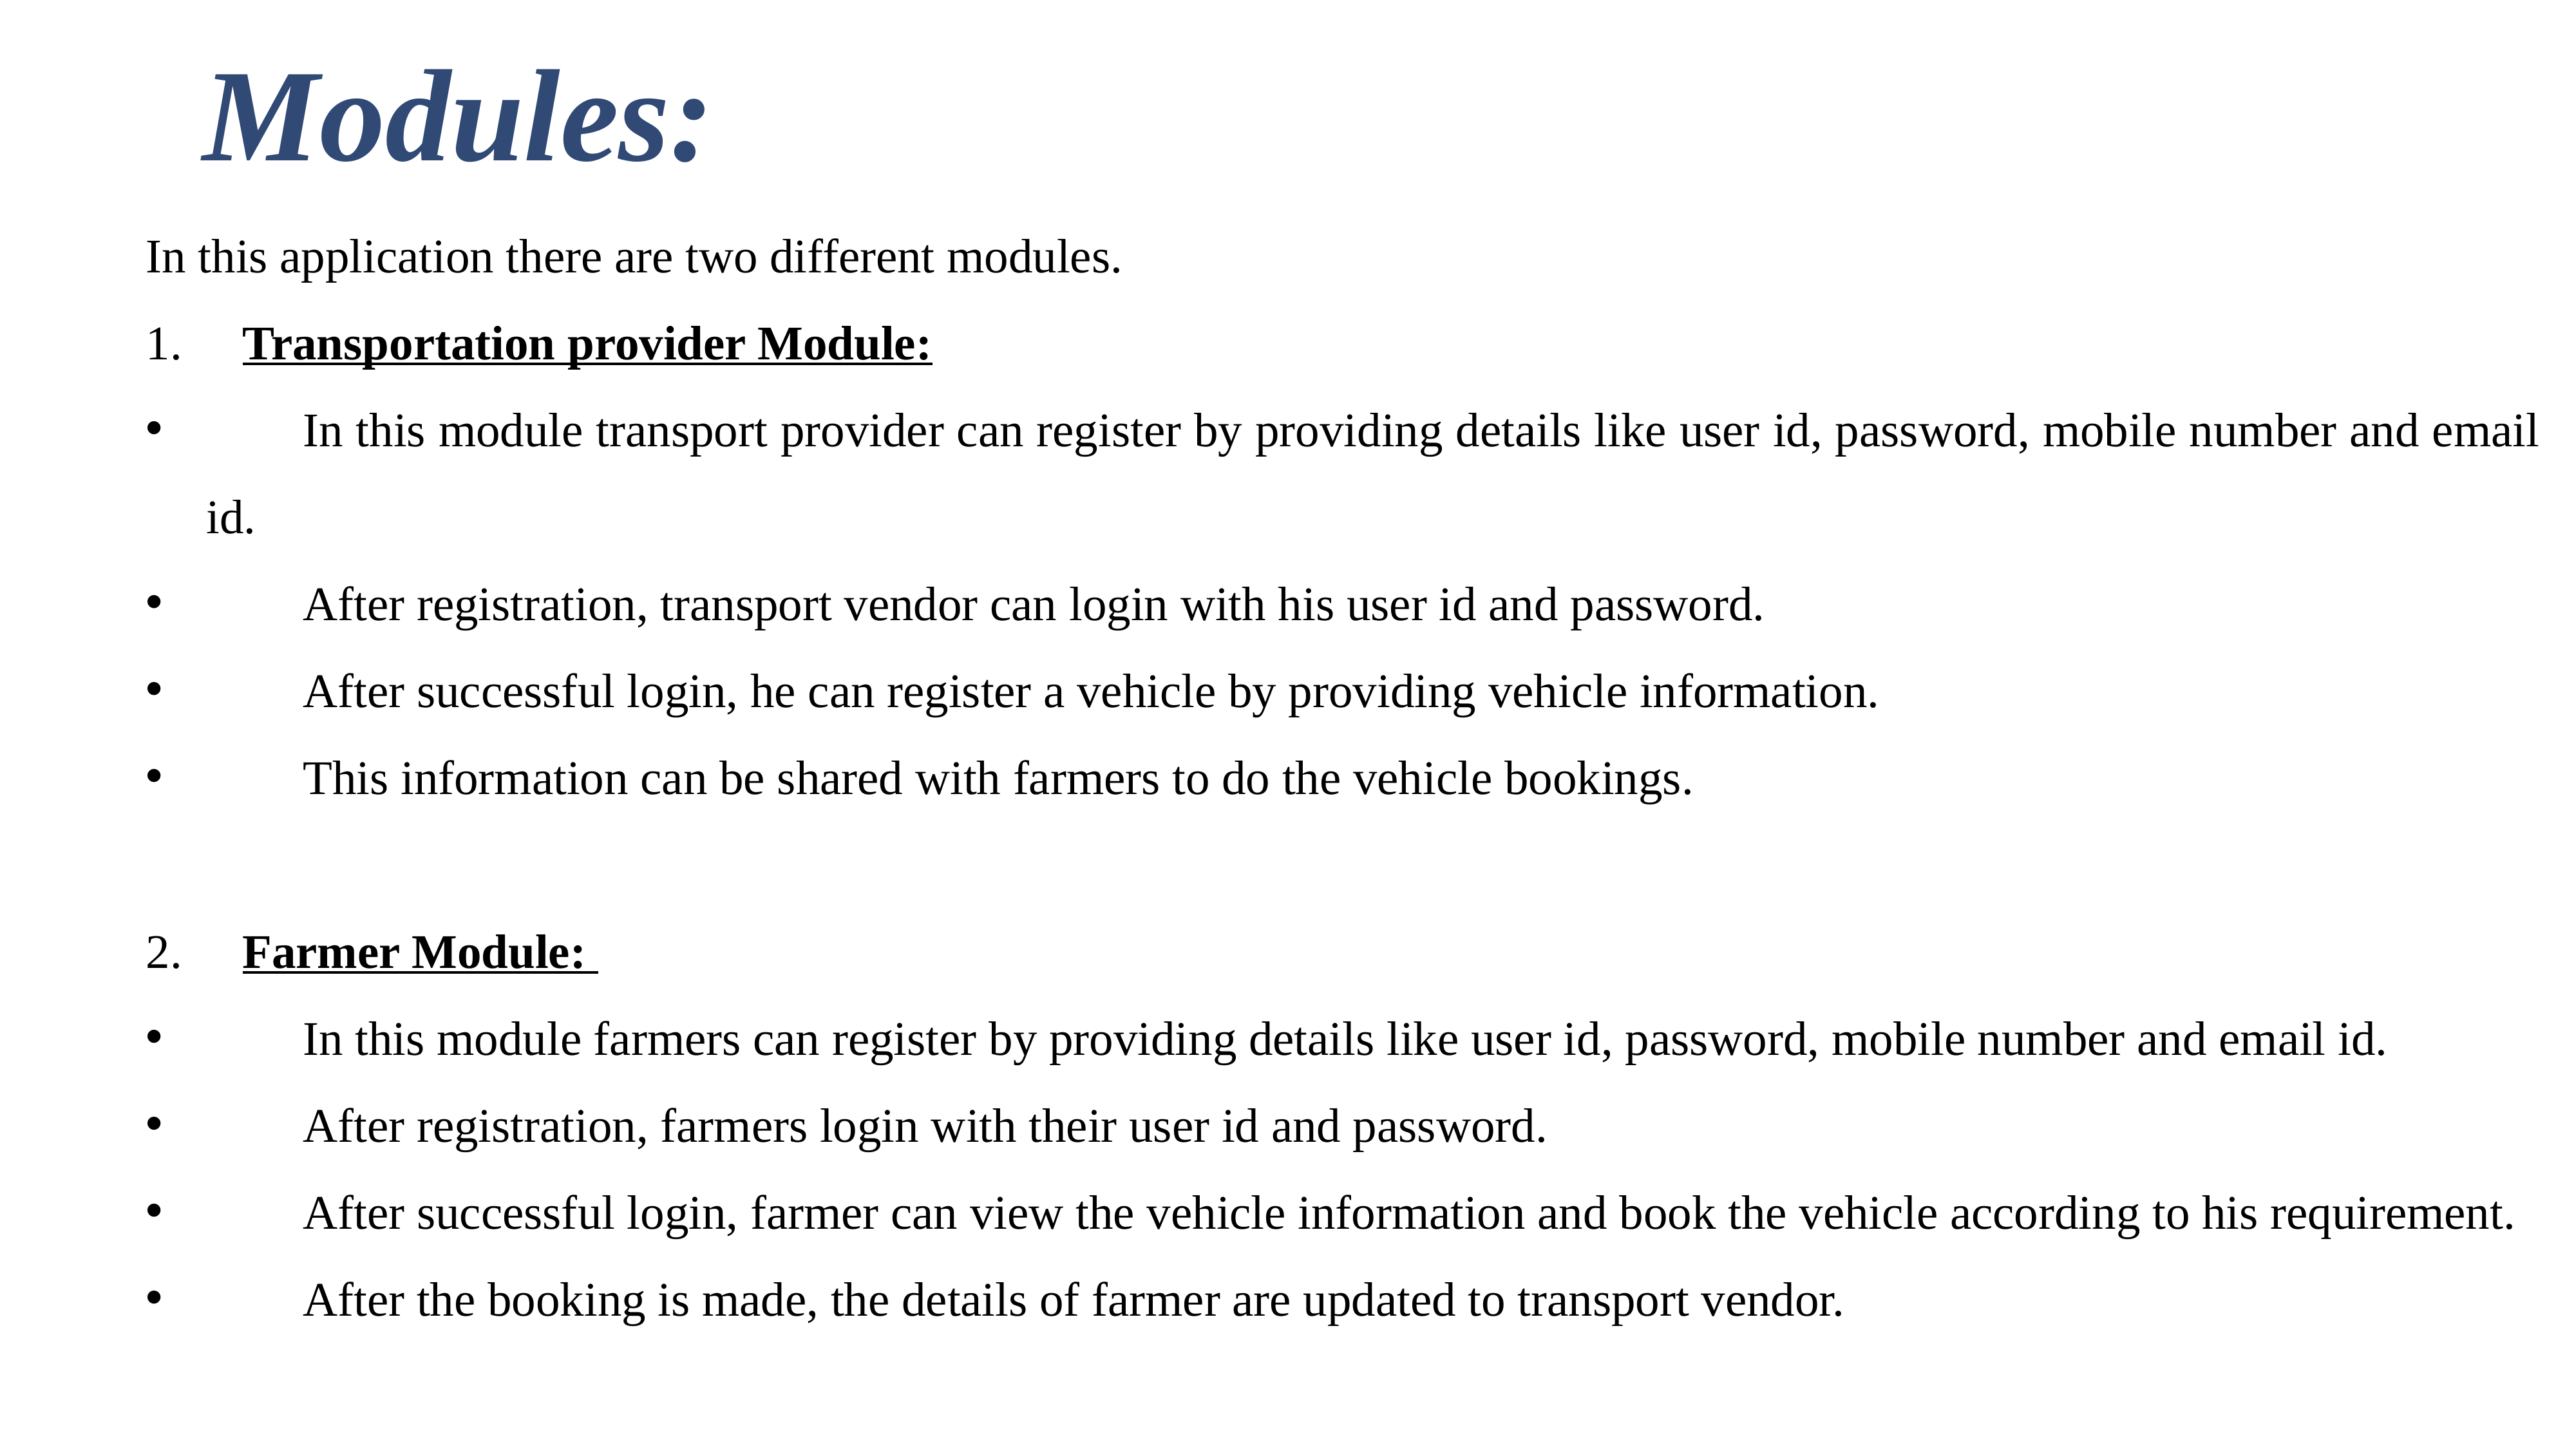

Modules:
In this application there are two different modules.
1.	Transportation provider Module:
	In this module transport provider can register by providing details like user id, password, mobile number and email id.
	After registration, transport vendor can login with his user id and password.
	After successful login, he can register a vehicle by providing vehicle information.
 	This information can be shared with farmers to do the vehicle bookings.

2.	Farmer Module:
	In this module farmers can register by providing details like user id, password, mobile number and email id.
	After registration, farmers login with their user id and password.
	After successful login, farmer can view the vehicle information and book the vehicle according to his requirement.
	After the booking is made, the details of farmer are updated to transport vendor.